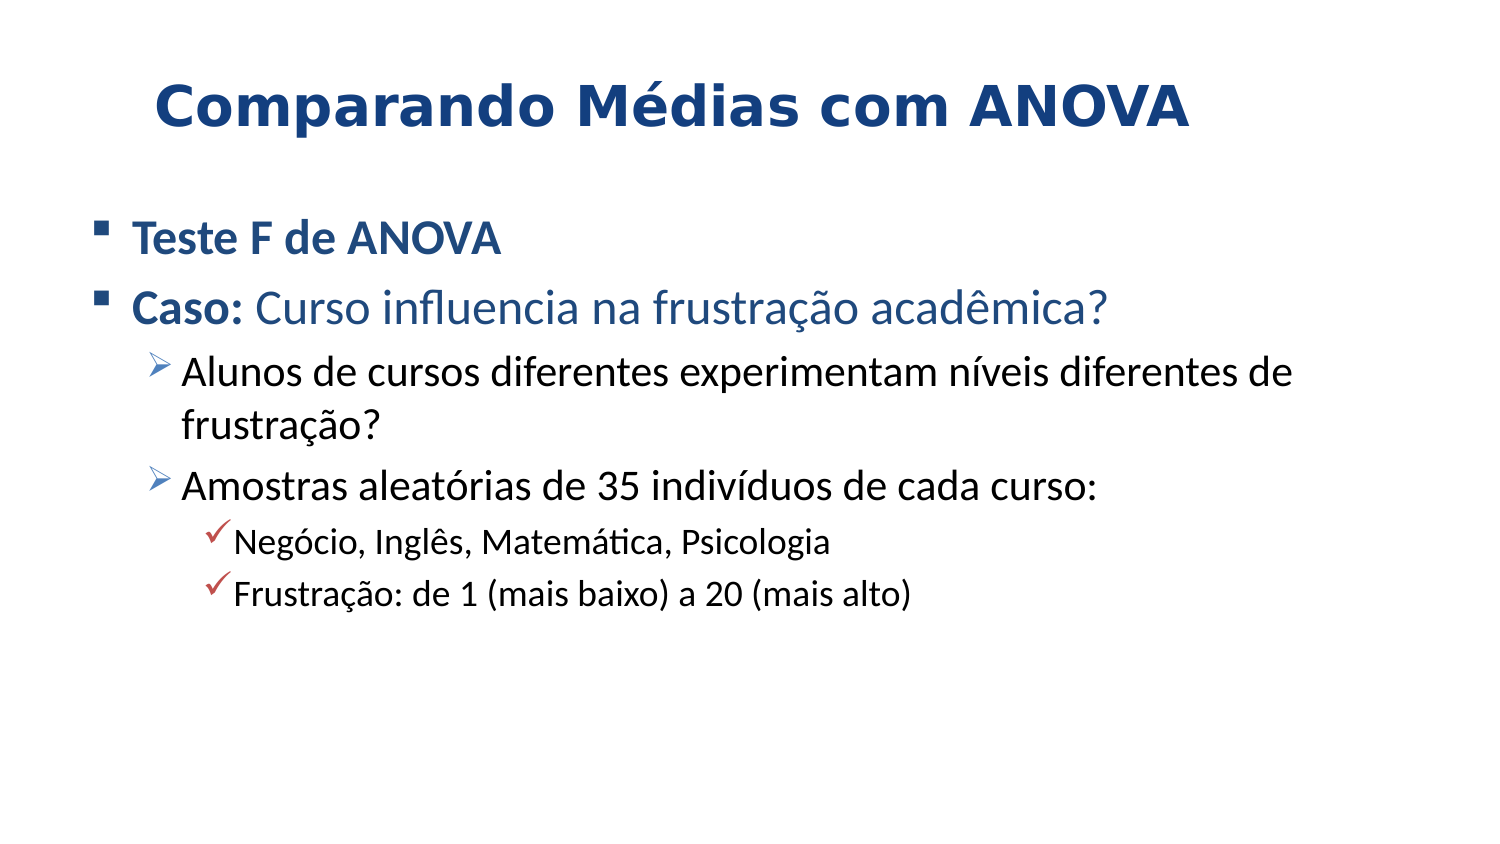

# Comparando Médias com ANOVA
Teste F de ANOVA
Caso: Curso influencia na frustração acadêmica?
Alunos de cursos diferentes experimentam níveis diferentes de frustração?
Amostras aleatórias de 35 indivíduos de cada curso:
Negócio, Inglês, Matemática, Psicologia
Frustração: de 1 (mais baixo) a 20 (mais alto)